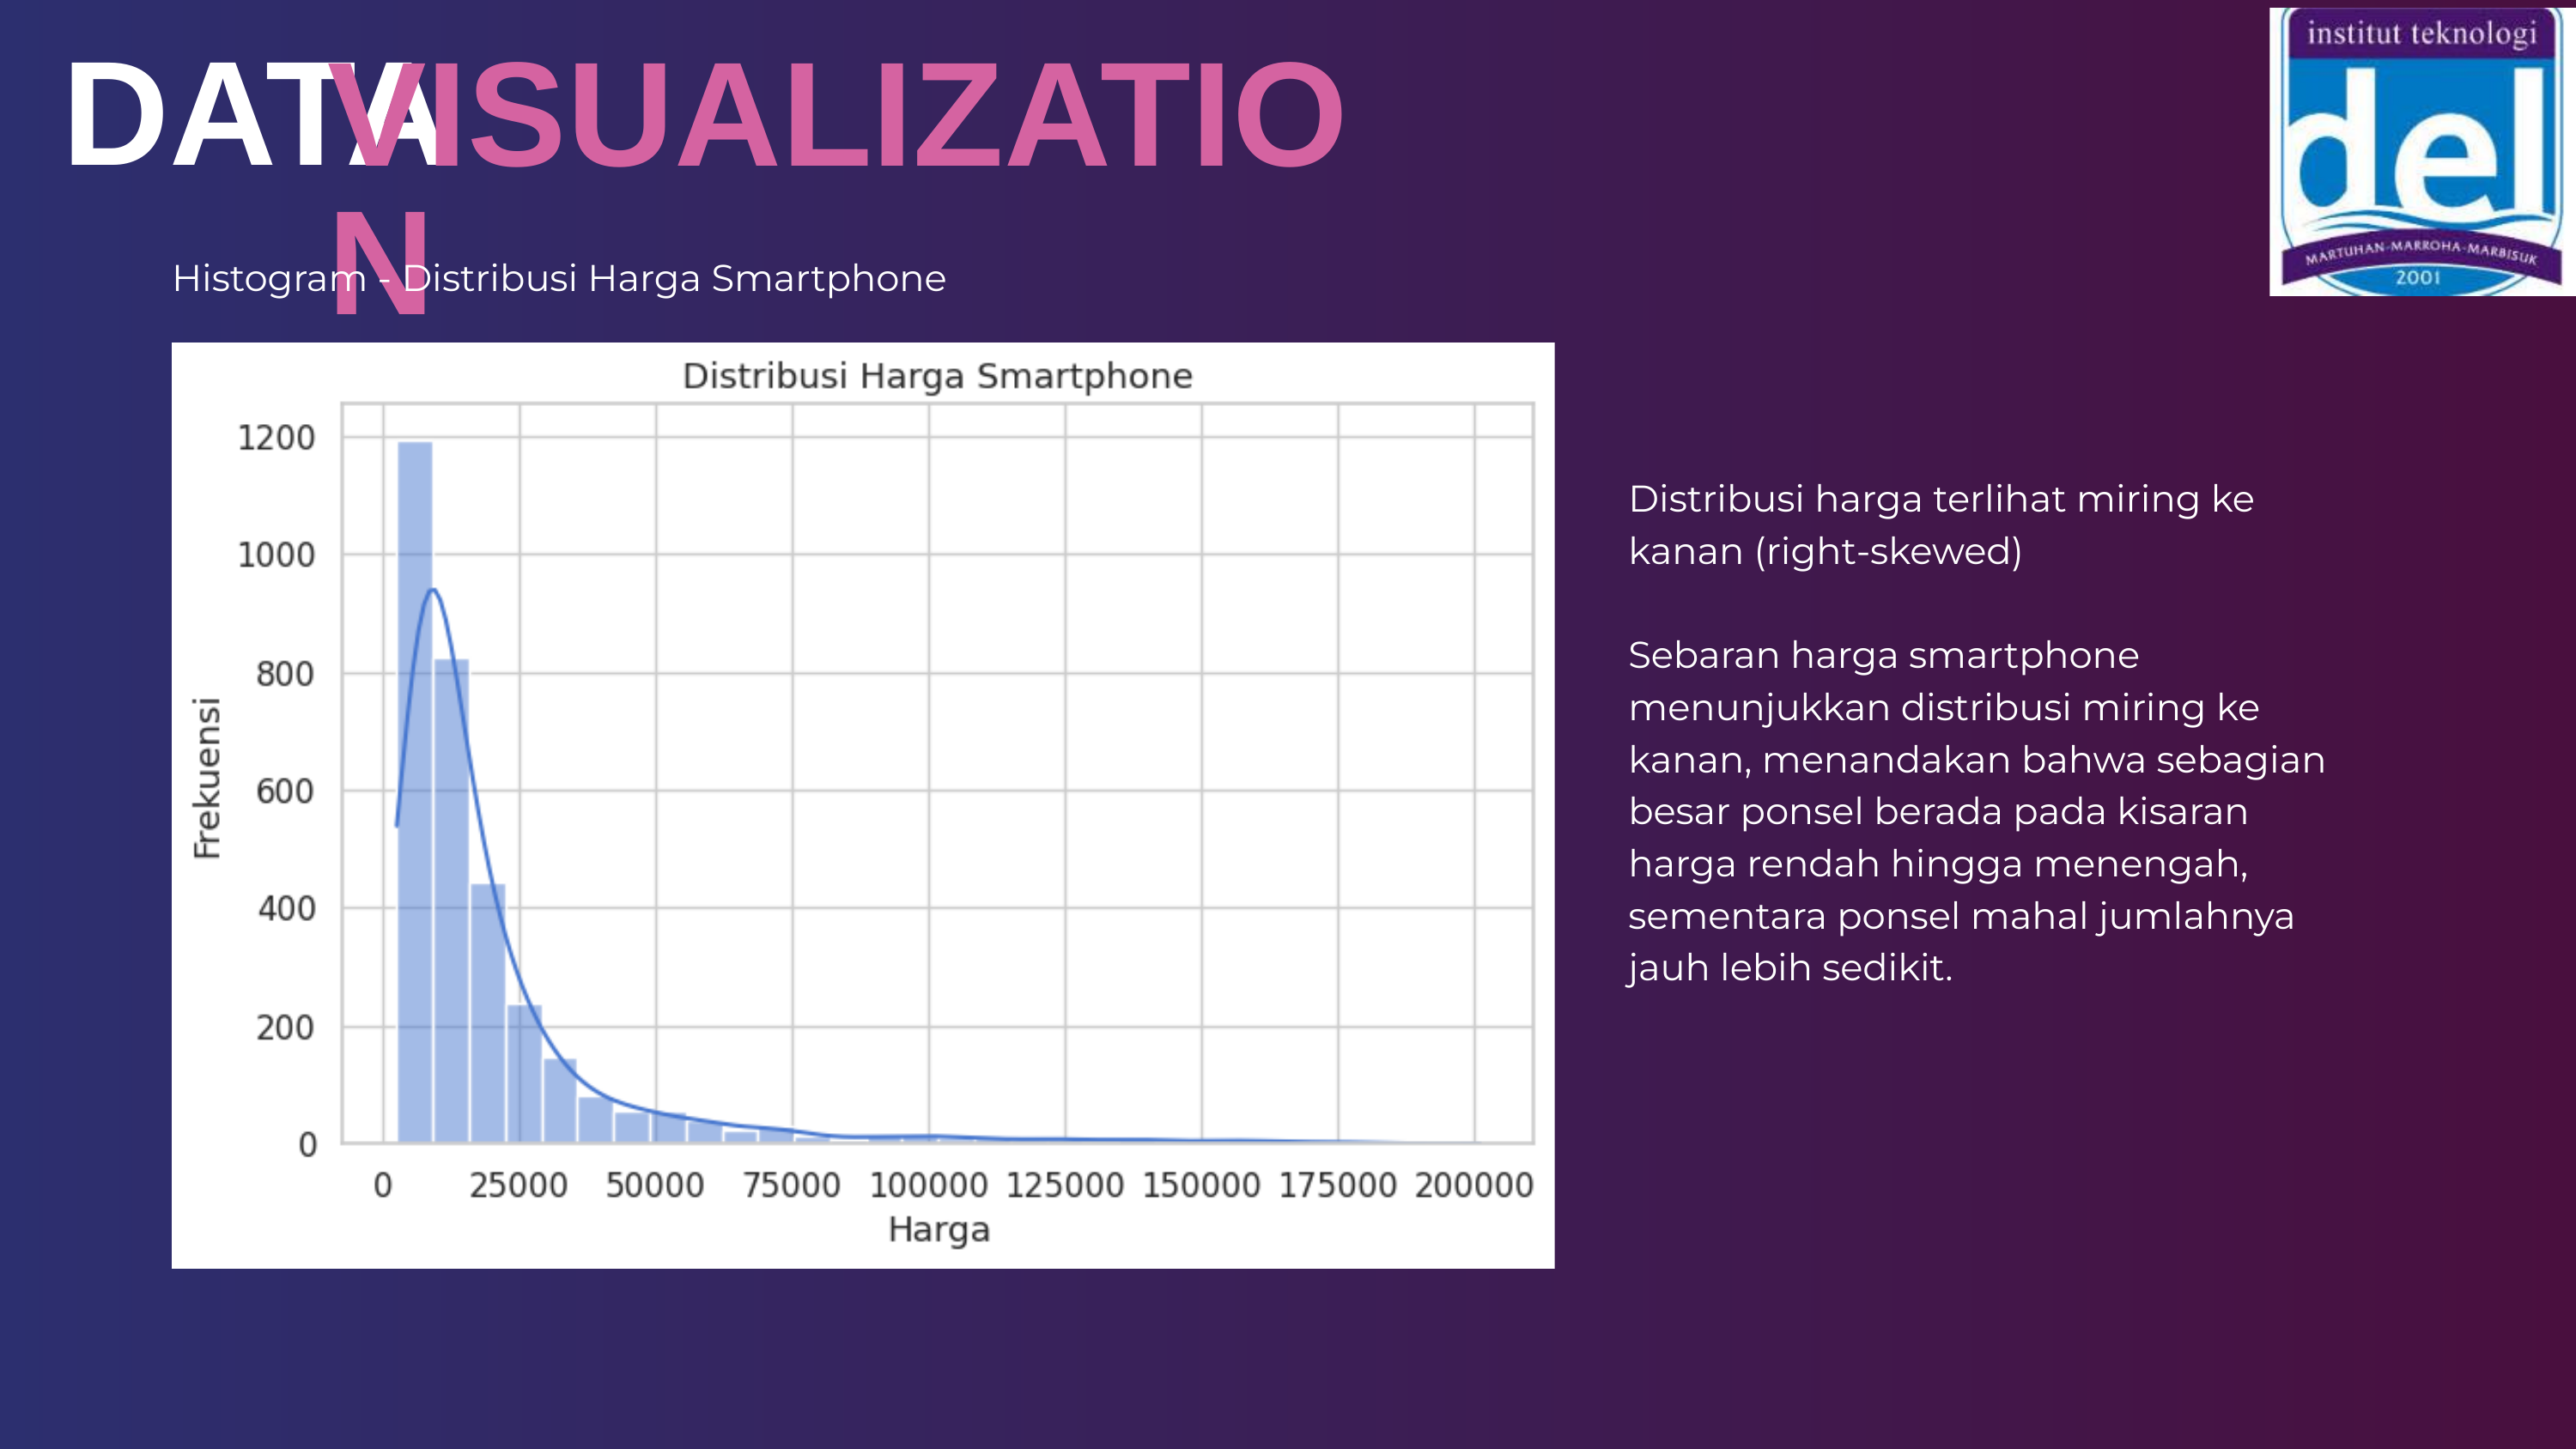

DATA
VISUALIZATION
Histogram - Distribusi Harga Smartphone

Distribusi harga terlihat miring ke kanan (right-skewed)

Sebaran harga smartphone menunjukkan distribusi miring ke kanan, menandakan bahwa sebagian besar ponsel berada pada kisaran harga rendah hingga menengah, sementara ponsel mahal jumlahnya jauh lebih sedikit.